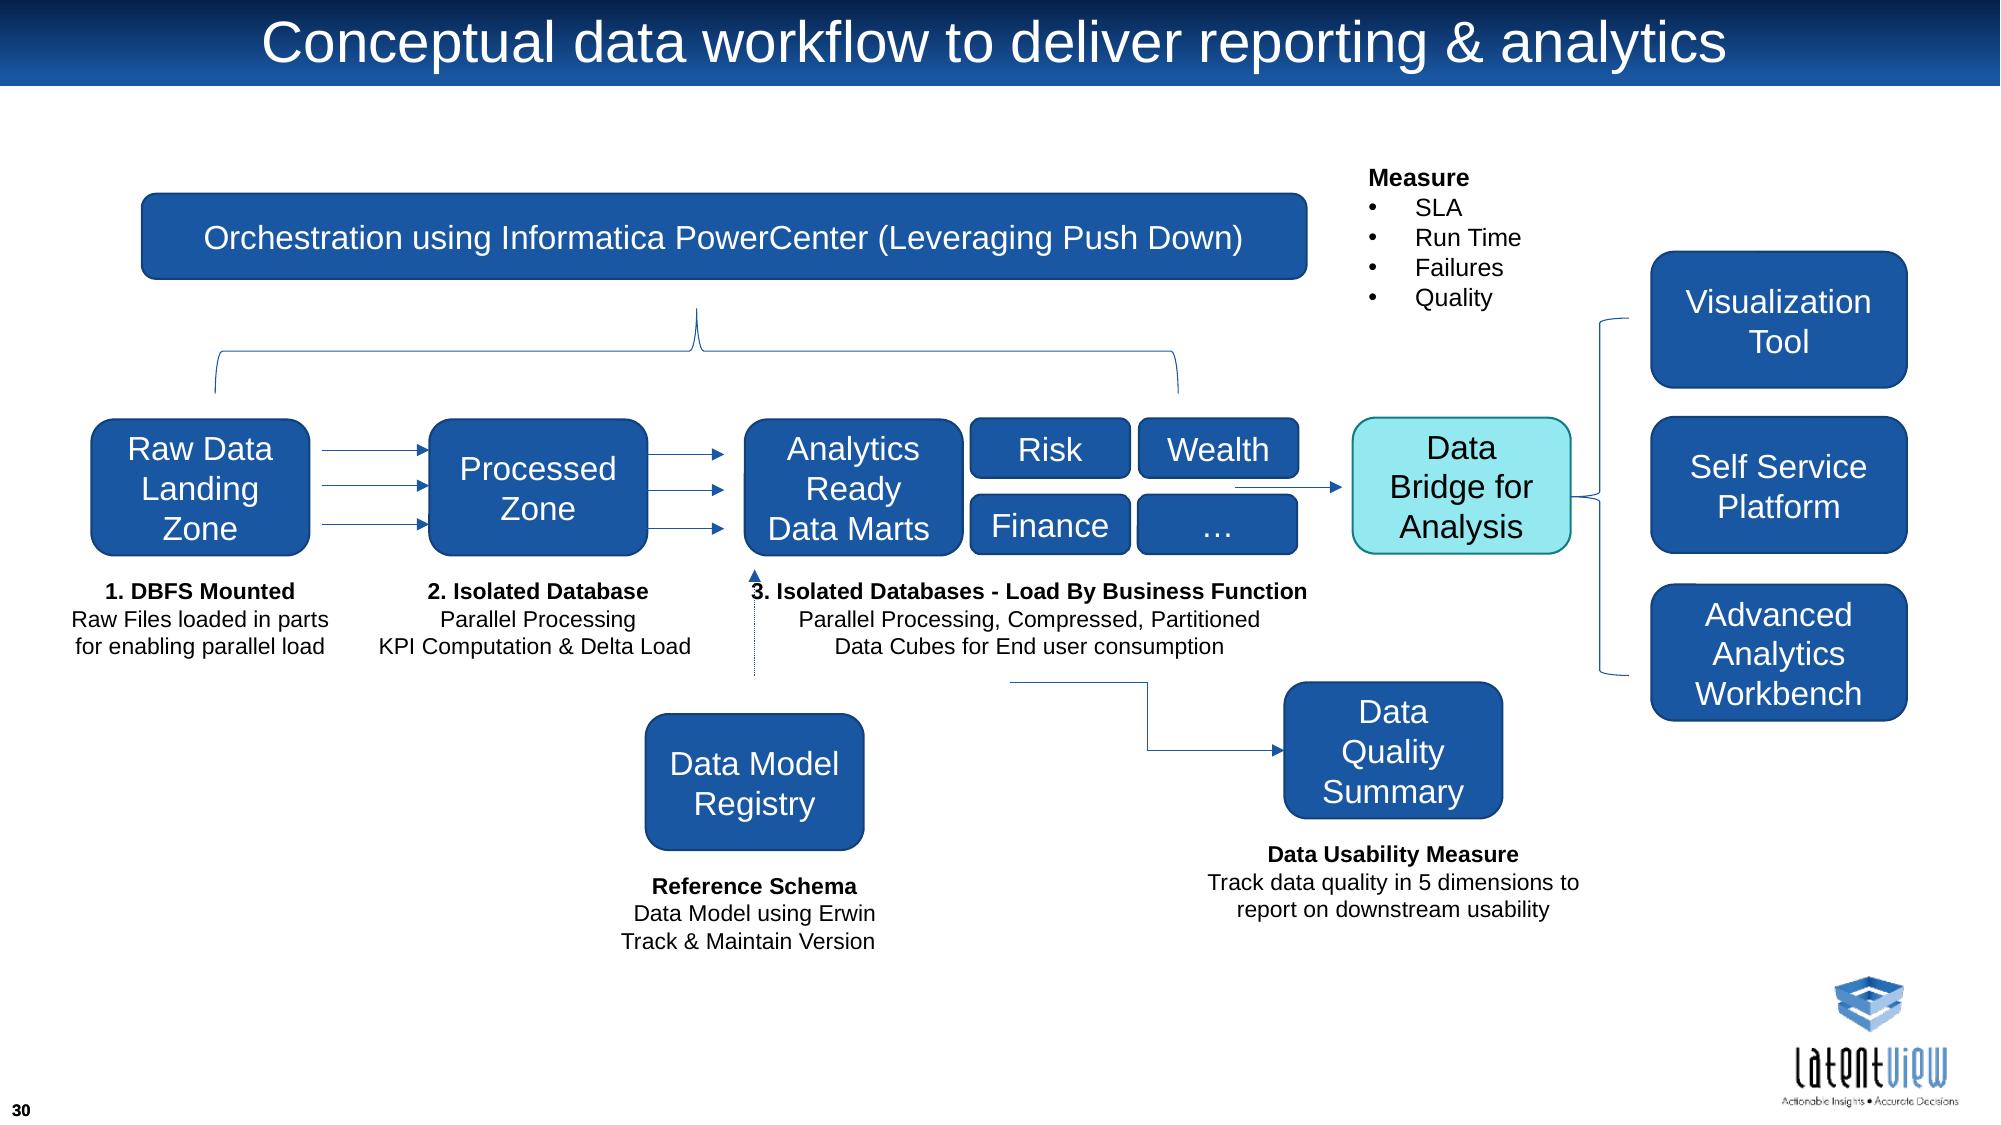

# Conceptual data workflow to deliver reporting & analytics
Measure
SLA
Run Time
Failures
Quality
Orchestration using Informatica PowerCenter (Leveraging Push Down)
Visualization
Tool

Self Service Platform
Data Bridge for Analysis
Wealth
Risk
Raw Data Landing Zone
Processed Zone
Analytics Ready Data Marts
…
Finance
1. DBFS Mounted
Raw Files loaded in parts for enabling parallel load
2. Isolated Database
Parallel Processing
KPI Computation & Delta Load
3. Isolated Databases - Load By Business Function
Parallel Processing, Compressed, Partitioned
Data Cubes for End user consumption
Advanced Analytics Workbench
Data Quality Summary
Data Model Registry
Data Usability Measure
Track data quality in 5 dimensions to report on downstream usability
Reference Schema
Data Model using Erwin
Track & Maintain Version